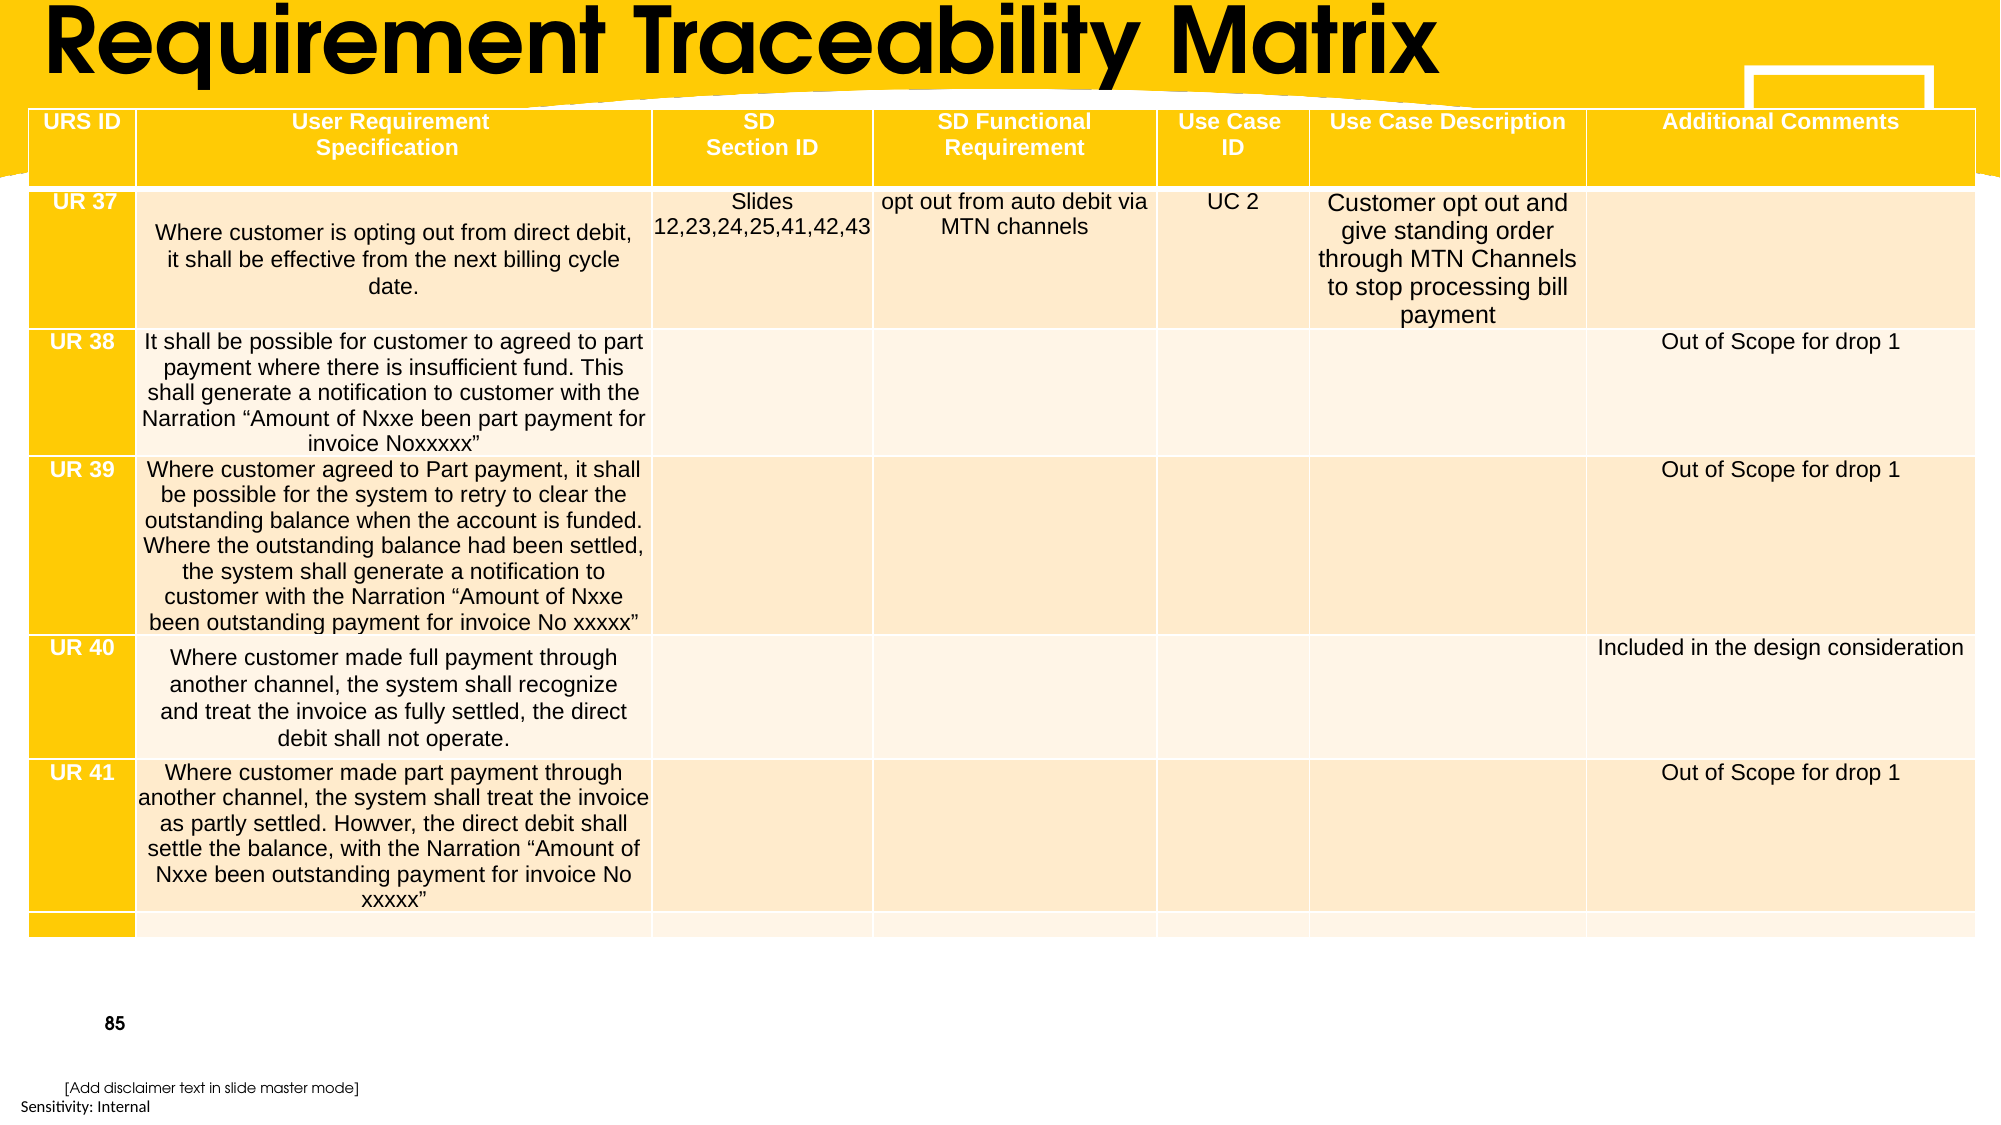

Requirement Traceability Matrix
| URS ID | User Requirement Specification | SD Section ID | SD Functional Requirement | Use Case ID | Use Case Description | Additional Comments |
| --- | --- | --- | --- | --- | --- | --- |
| UR 37 | Where customer is opting out from direct debit, it shall be effective from the next billing cycle date. | Slides 12,23,24,25,41,42,43 | opt out from auto debit via MTN channels | UC 2 | Customer opt out and give standing order through MTN Channels to stop processing bill payment |  |
| UR 38 | It shall be possible for customer to agreed to part payment where there is insufficient fund. This shall generate a notification to customer with the Narration “Amount of Nxxe been part payment for invoice Noxxxxx” |  |  |  |  | Out of Scope for drop 1 |
| UR 39 | Where customer agreed to Part payment, it shall be possible for the system to retry to clear the outstanding balance when the account is funded. Where the outstanding balance had been settled, the system shall generate a notification to customer with the Narration “Amount of Nxxe been outstanding payment for invoice No xxxxx” |  |  |  |  | Out of Scope for drop 1 |
| UR 40 | Where customer made full payment through another channel, the system shall recognize and treat the invoice as fully settled, the direct debit shall not operate. |  |  |  |  | Included in the design consideration |
| UR 41 | Where customer made part payment through another channel, the system shall treat the invoice as partly settled. Howver, the direct debit shall settle the balance, with the Narration “Amount of Nxxe been outstanding payment for invoice No xxxxx” |  |  |  |  | Out of Scope for drop 1 |
|  |  |  |  |  |  |  |